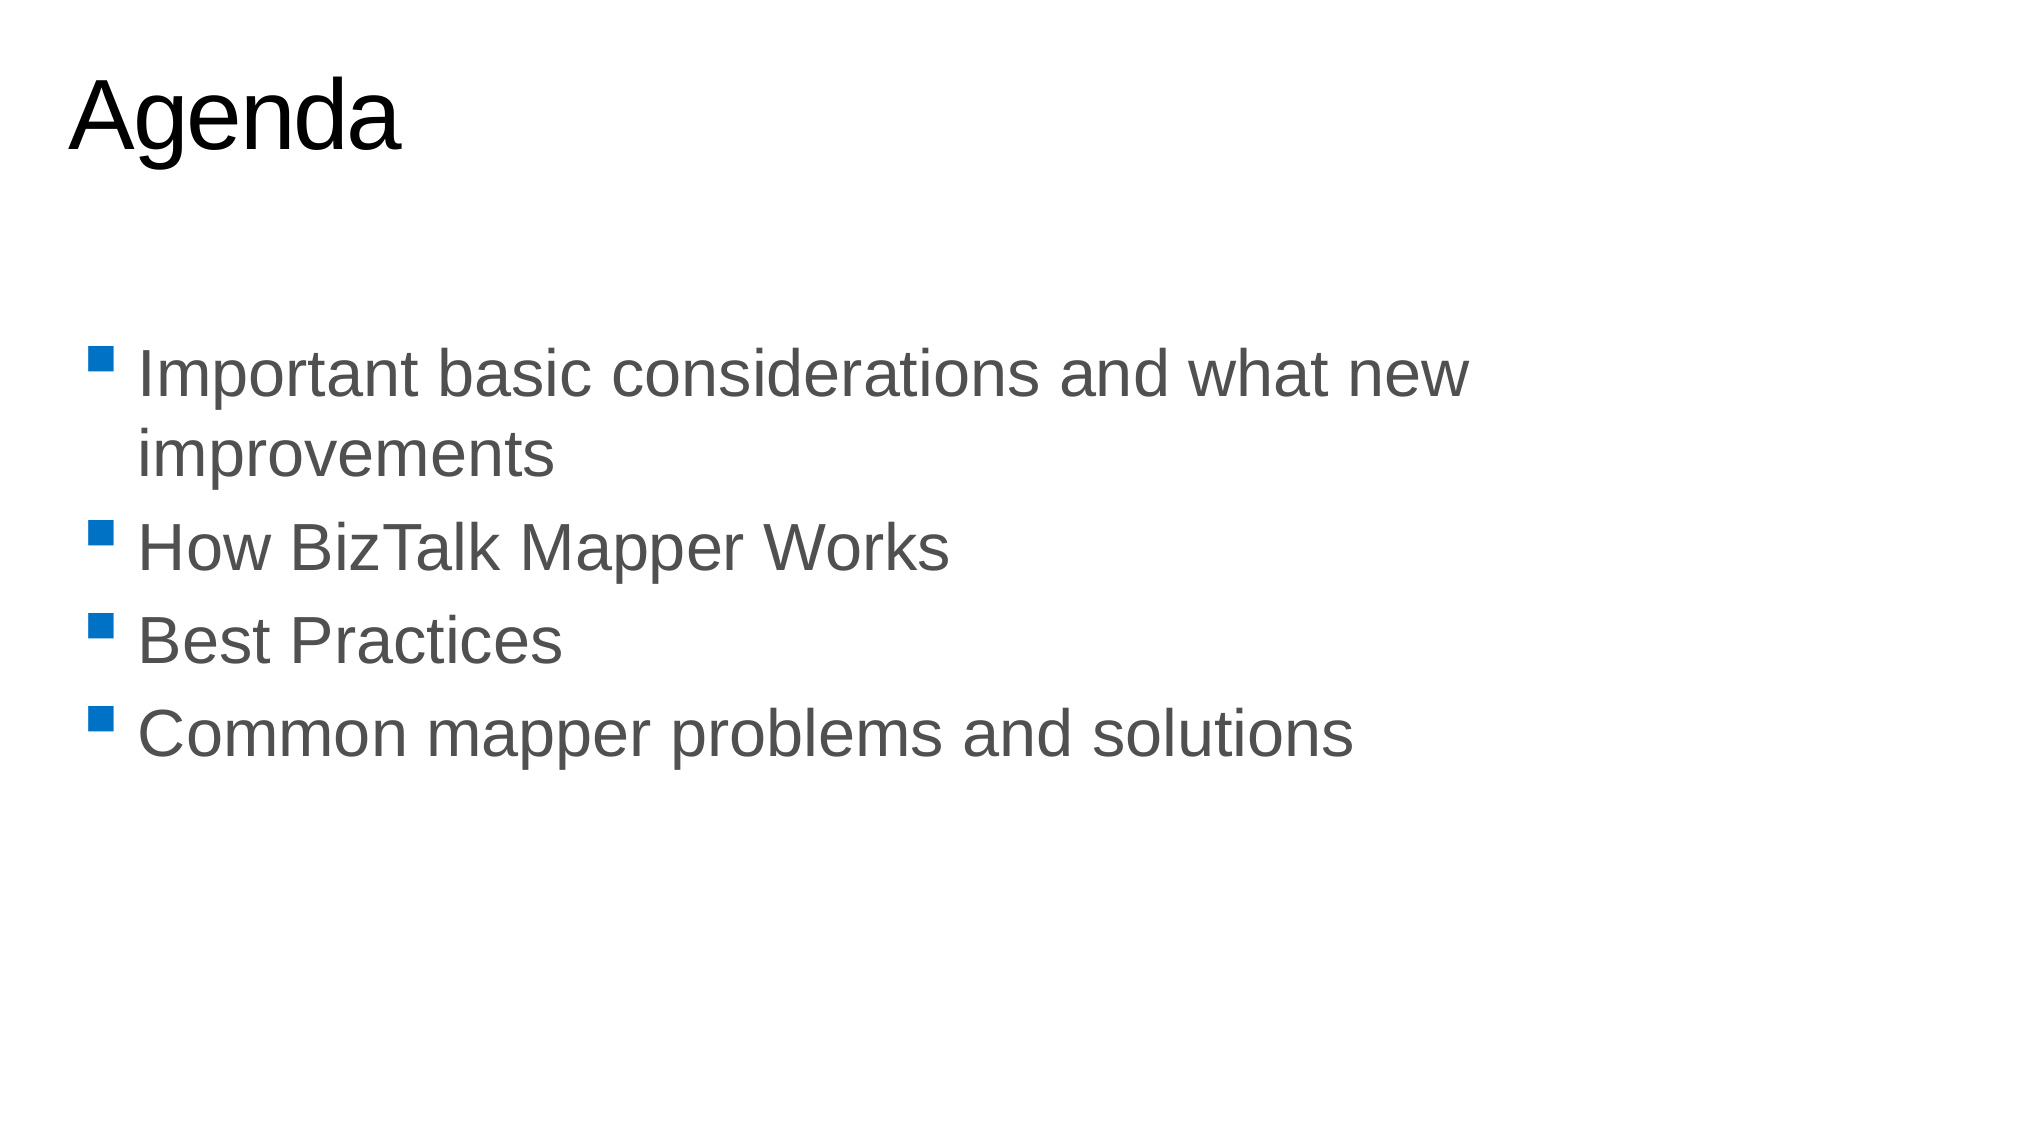

# Agenda
Important basic considerations and what new improvements
How BizTalk Mapper Works
Best Practices
Common mapper problems and solutions